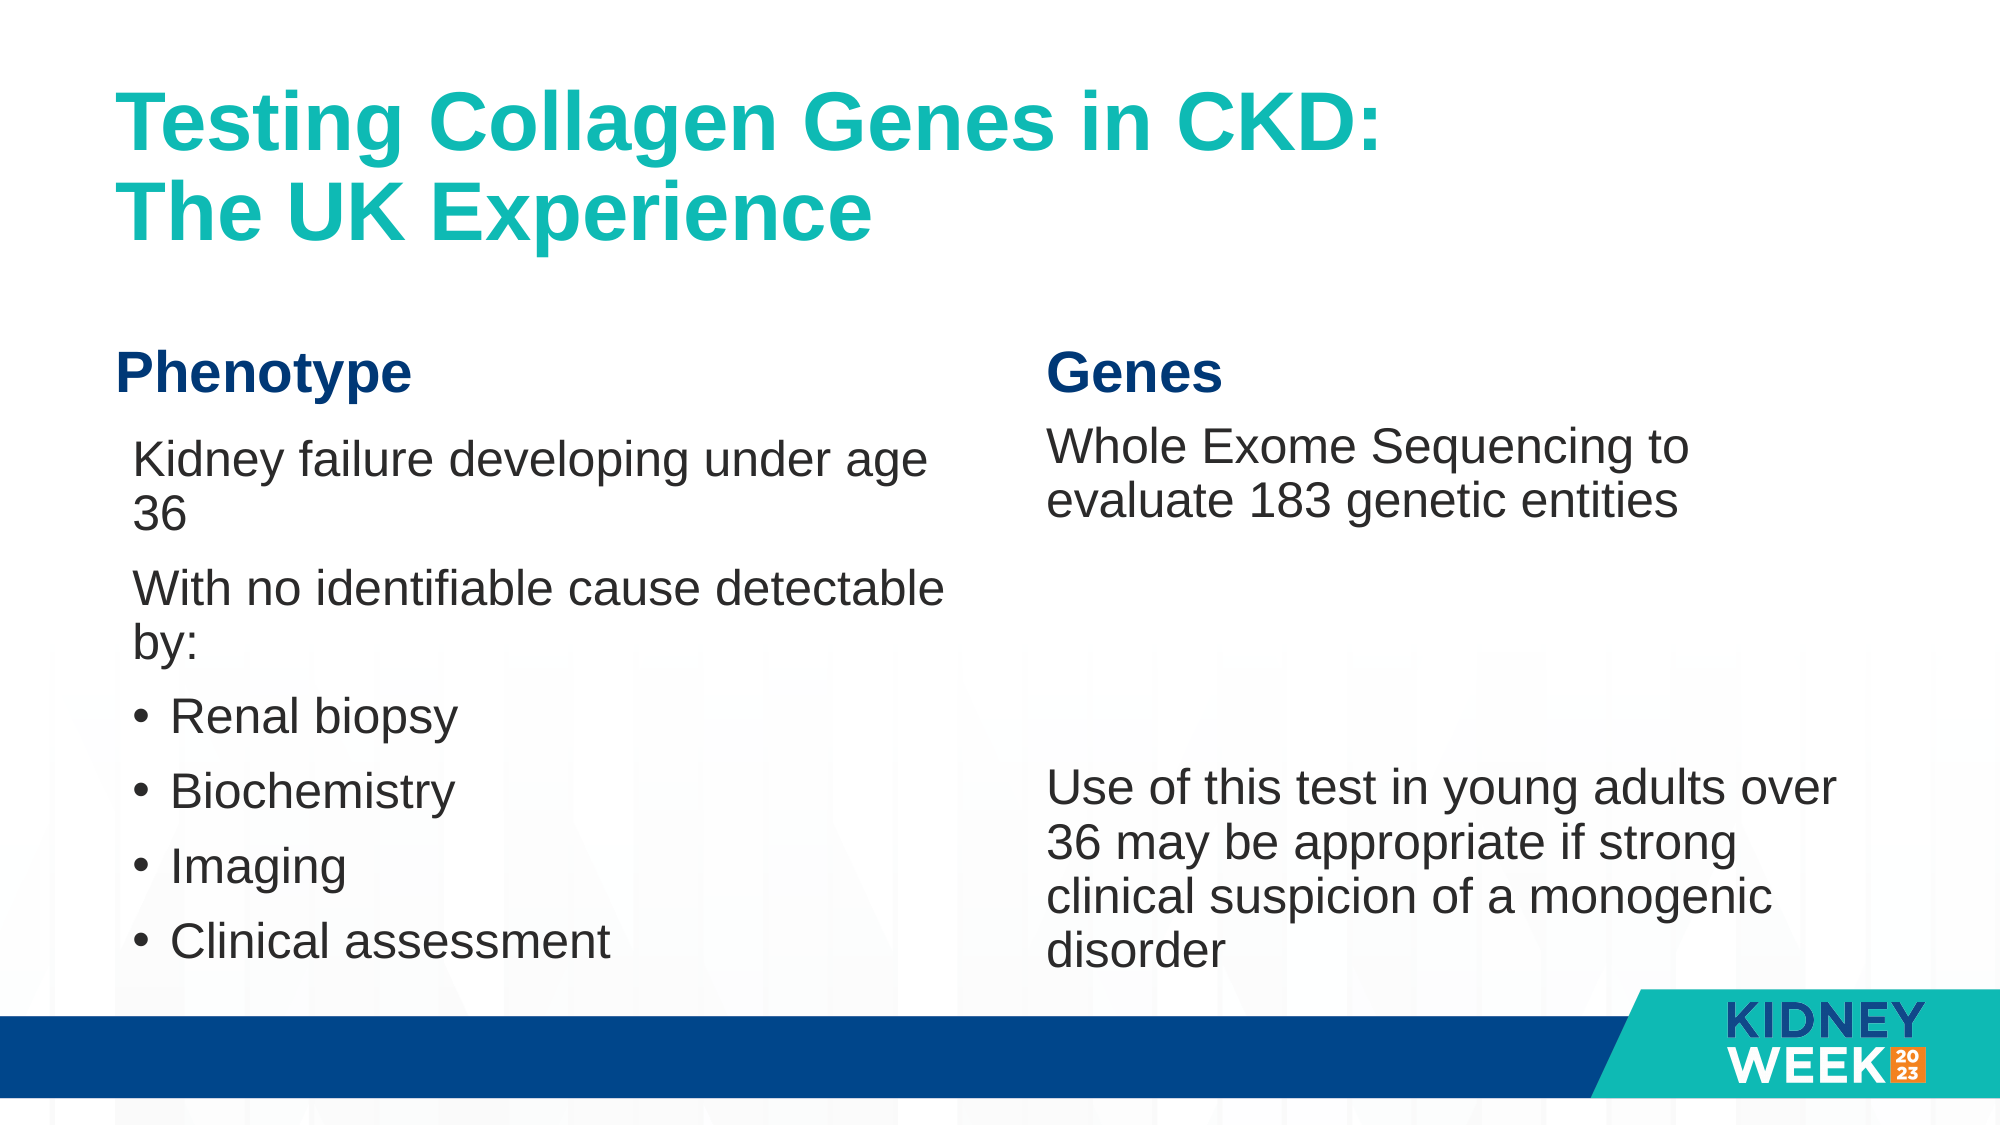

# Testing Collagen Genes in CKD: The UK Experience
Phenotype
Genes
Whole Exome Sequencing to evaluate 183 genetic entities

Use of this test in young adults over 36 may be appropriate if strong clinical suspicion of a monogenic disorder

Kidney failure developing under age 36
With no identifiable cause detectable by:
Renal biopsy
Biochemistry
Imaging
Clinical assessment